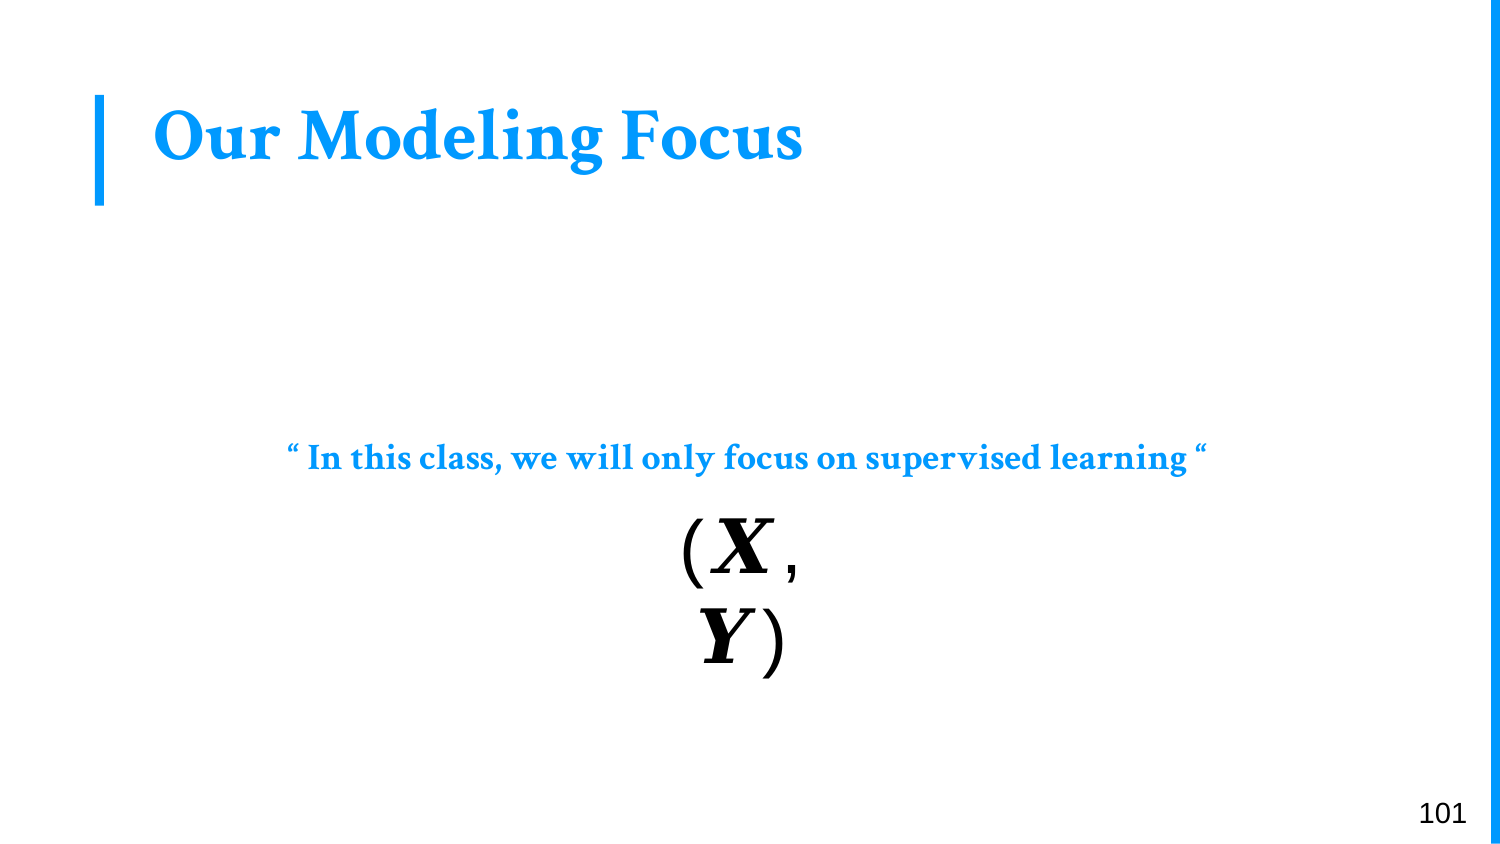

# Our Modeling Focus
“ In this class, we will only focus on supervised learning “
(𝑿, 𝒀)
101